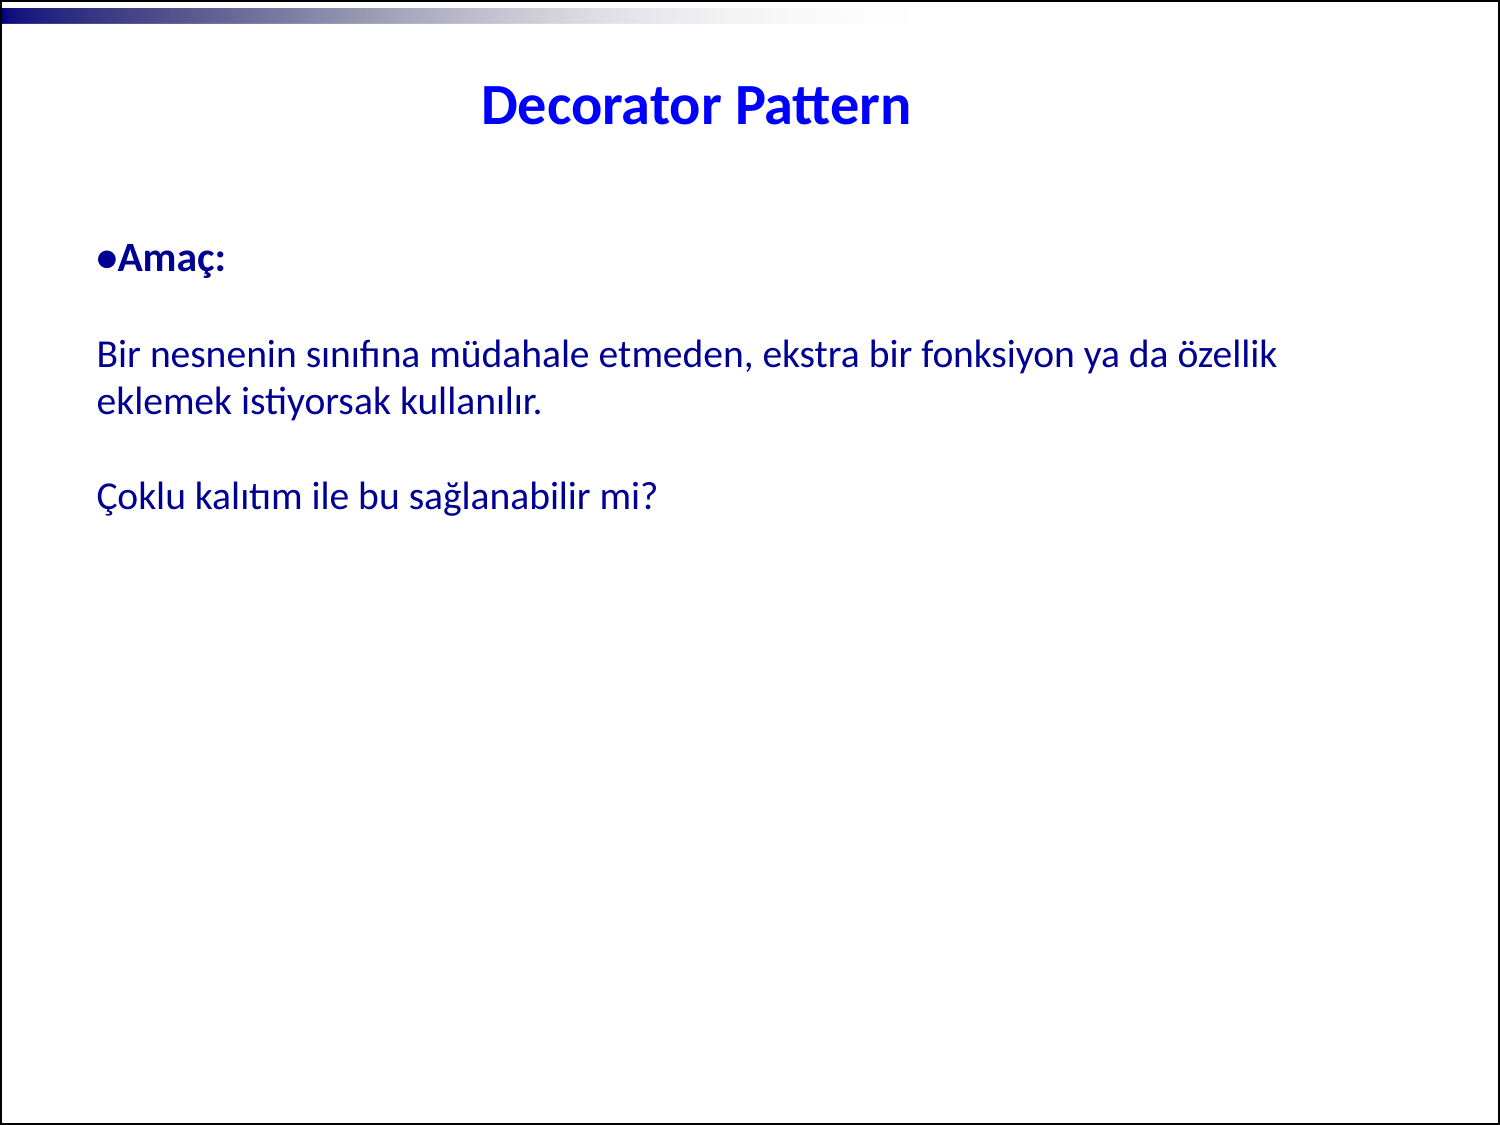

Decorator Pattern
•Amaç:

Bir nesnenin sınıfına müdahale etmeden, ekstra bir fonksiyon ya da özellik eklemek istiyorsak kullanılır.

Çoklu kalıtım ile bu sağlanabilir mi?